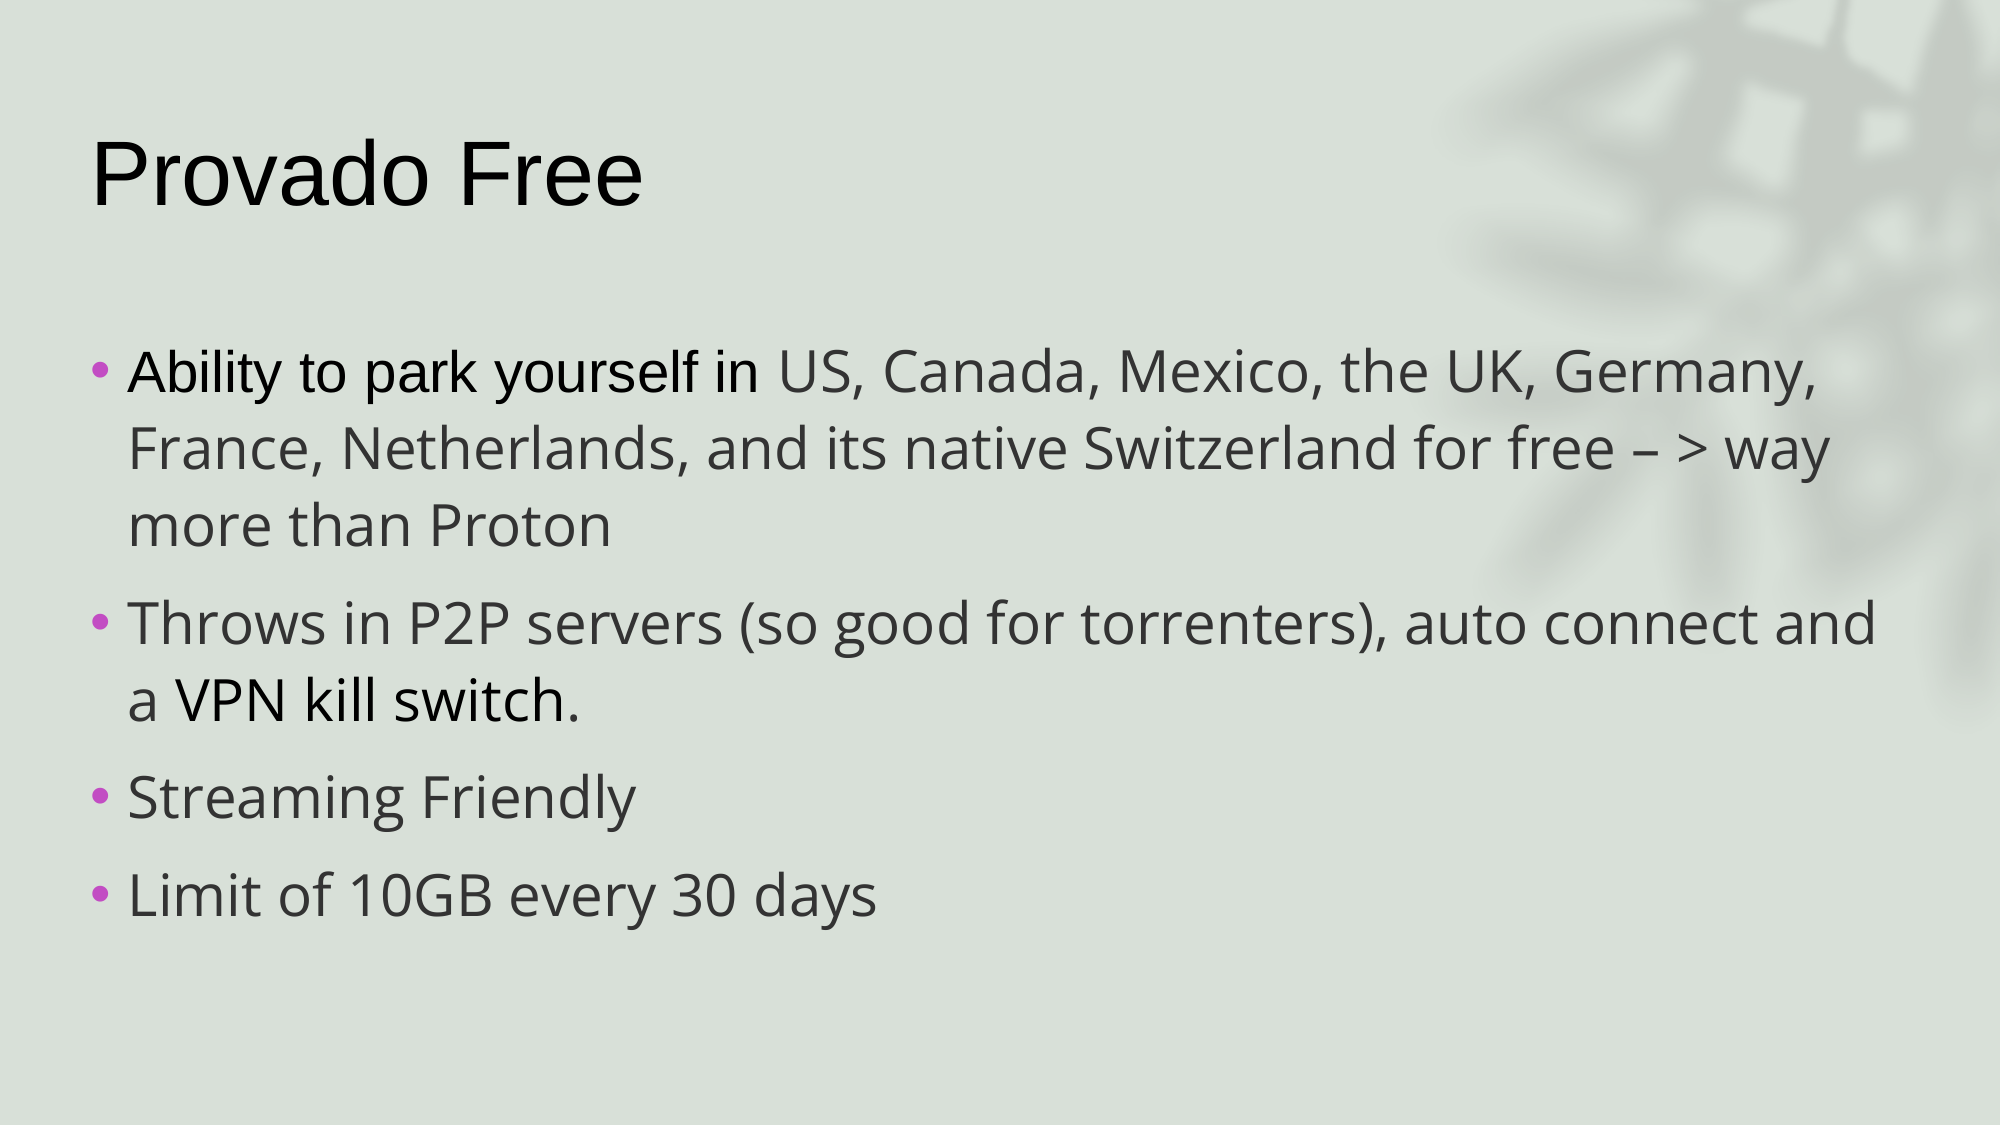

# Provado Free
Ability to park yourself in US, Canada, Mexico, the UK, Germany, France, Netherlands, and its native Switzerland for free – > way more than Proton
Throws in P2P servers (so good for torrenters), auto connect and a VPN kill switch.
Streaming Friendly
Limit of 10GB every 30 days